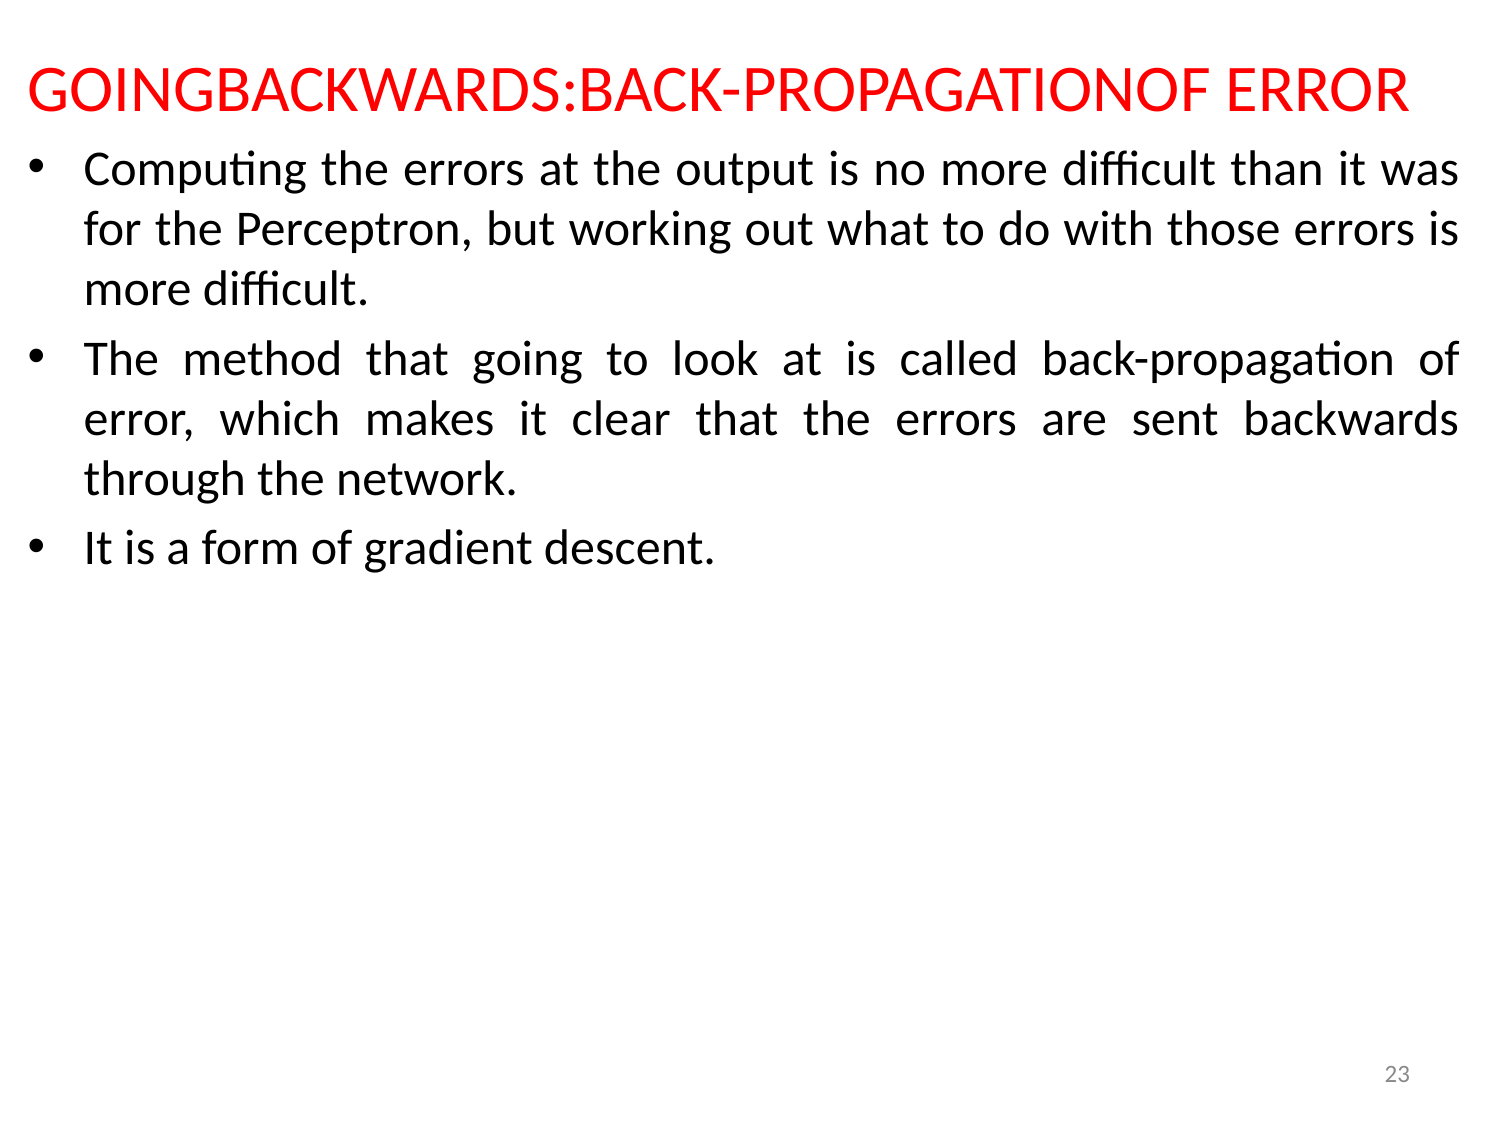

GOINGBACKWARDS:BACK-PROPAGATIONOF ERROR
Computing the errors at the output is no more difficult than it was for the Perceptron, but working out what to do with those errors is more difficult.
The method that going to look at is called back-propagation of error, which makes it clear that the errors are sent backwards through the network.
It is a form of gradient descent.

23